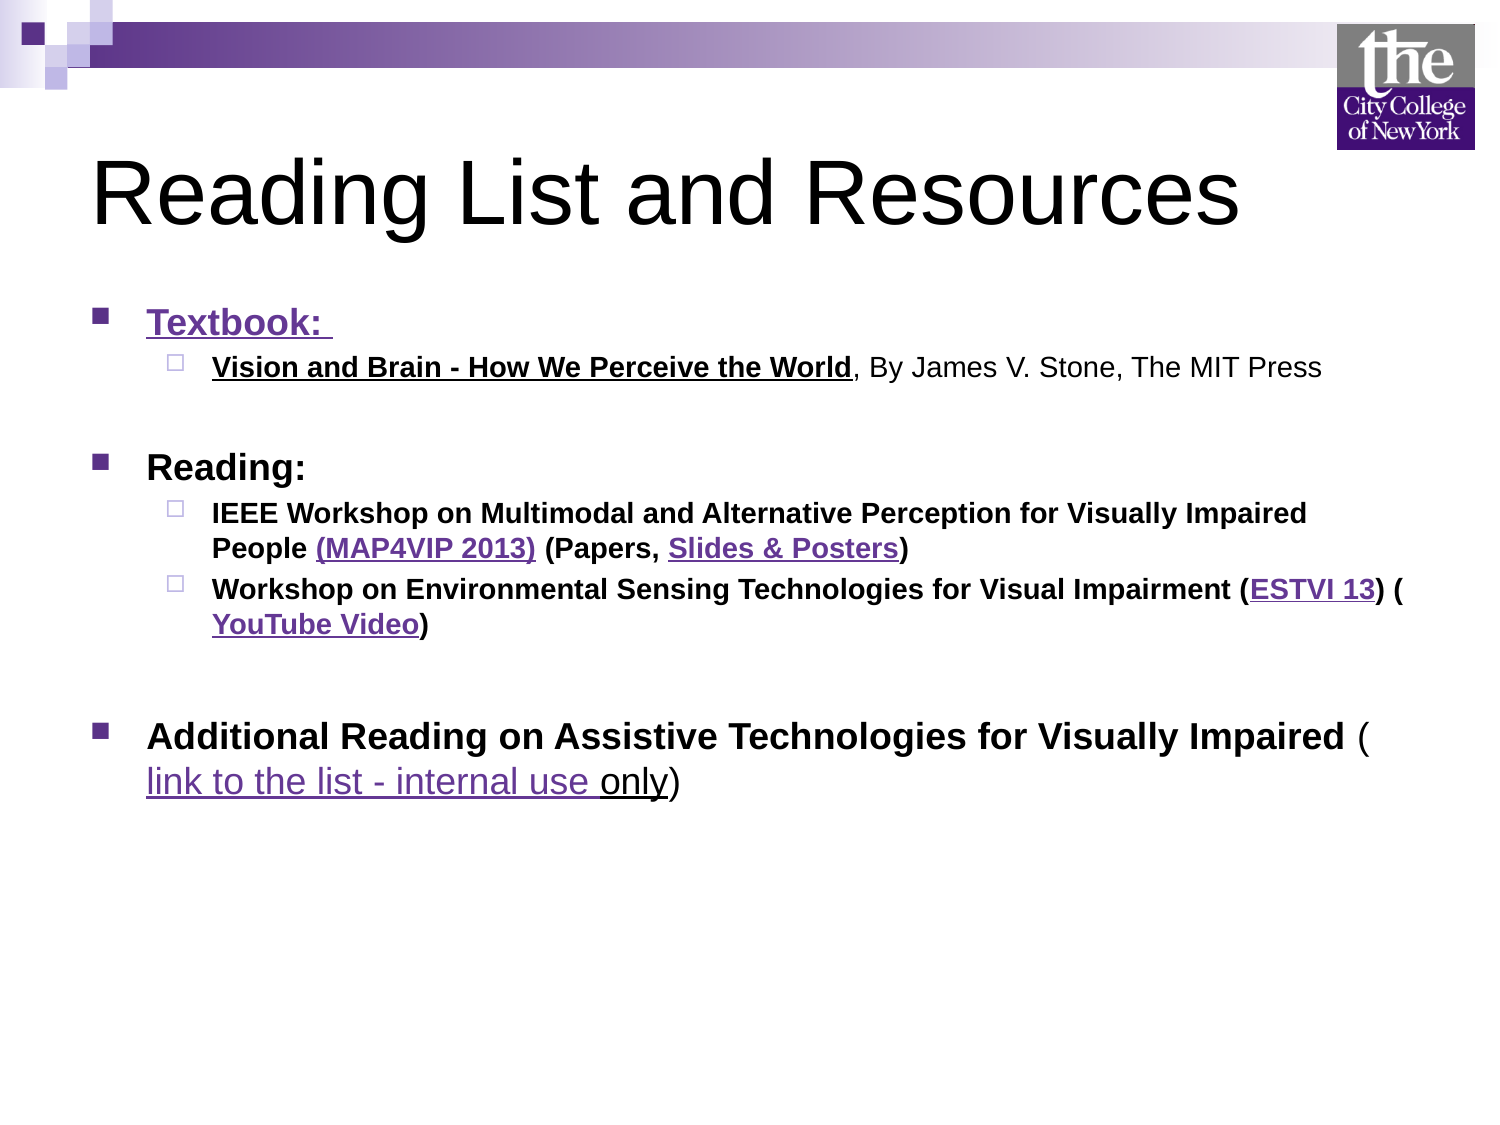

# Reading List and Resources

Textbook:
Vision and Brain - How We Perceive the World, By James V. Stone, The MIT Press

Reading:
IEEE Workshop on Multimodal and Alternative Perception for Visually Impaired People (MAP4VIP 2013) (Papers, Slides & Posters)
Workshop on Environmental Sensing Technologies for Visual Impairment (ESTVI 13) (YouTube Video)

Additional Reading on Assistive Technologies for Visually Impaired (link to the list - internal use only)